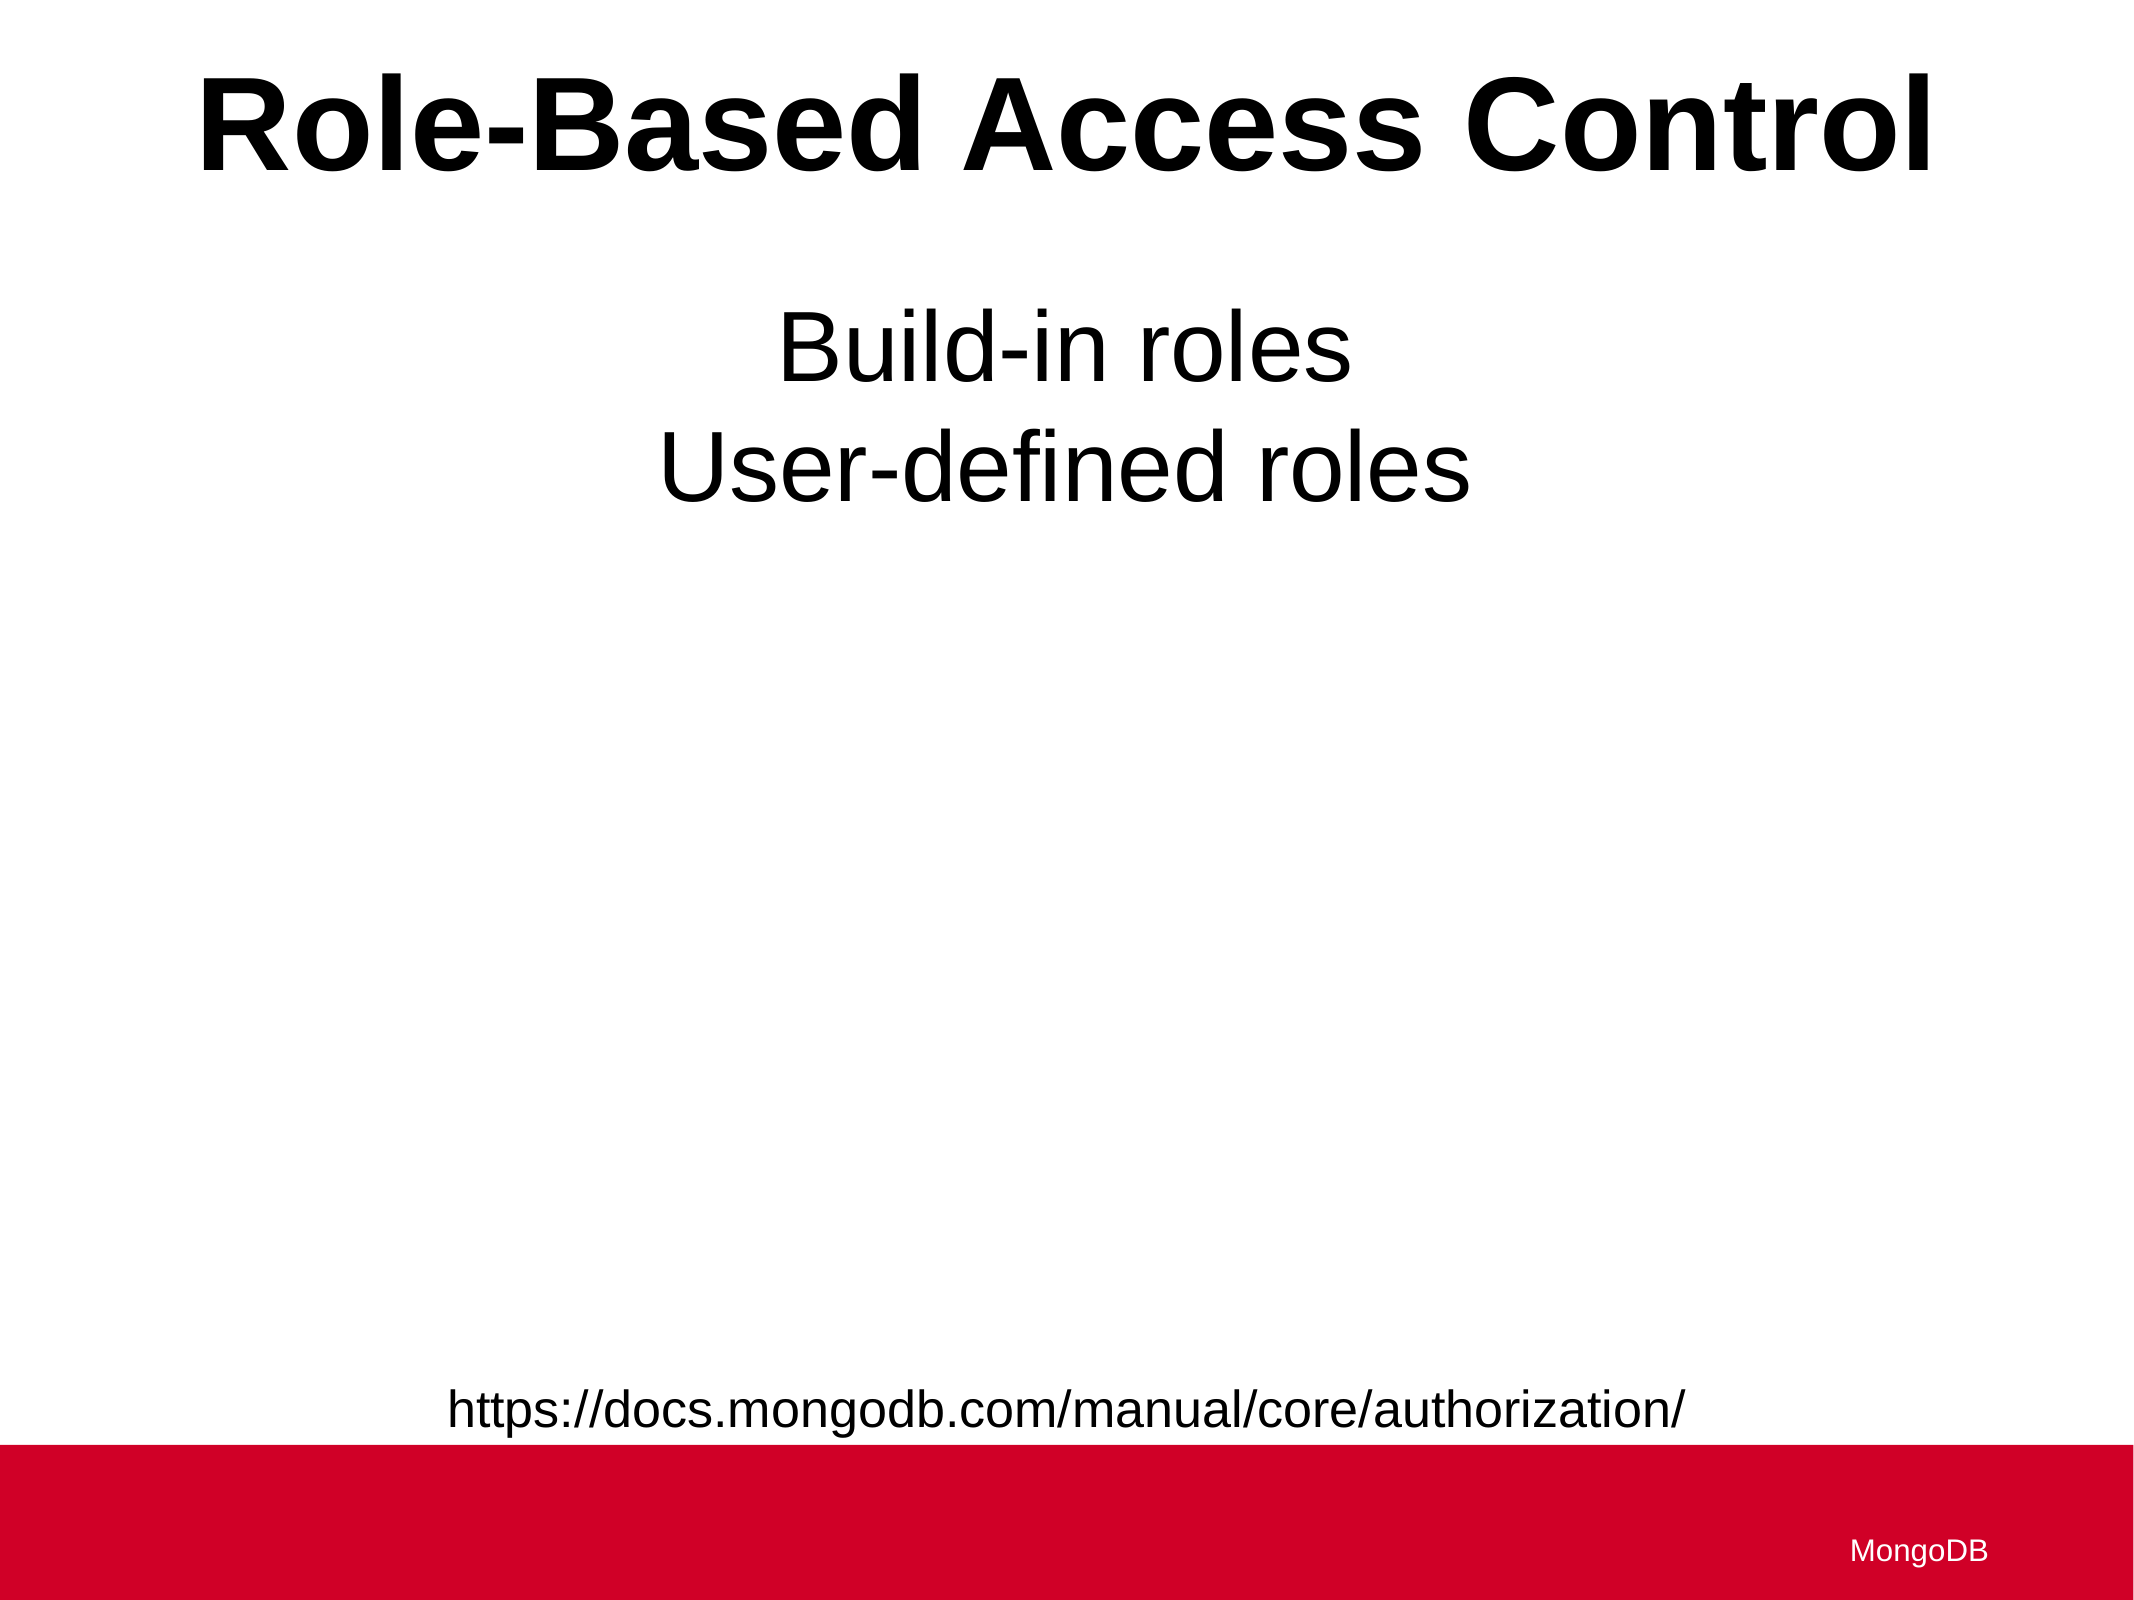

Role-Based Access Control
Build-in roles
User-defined roles
https://docs.mongodb.com/manual/core/authorization/
113